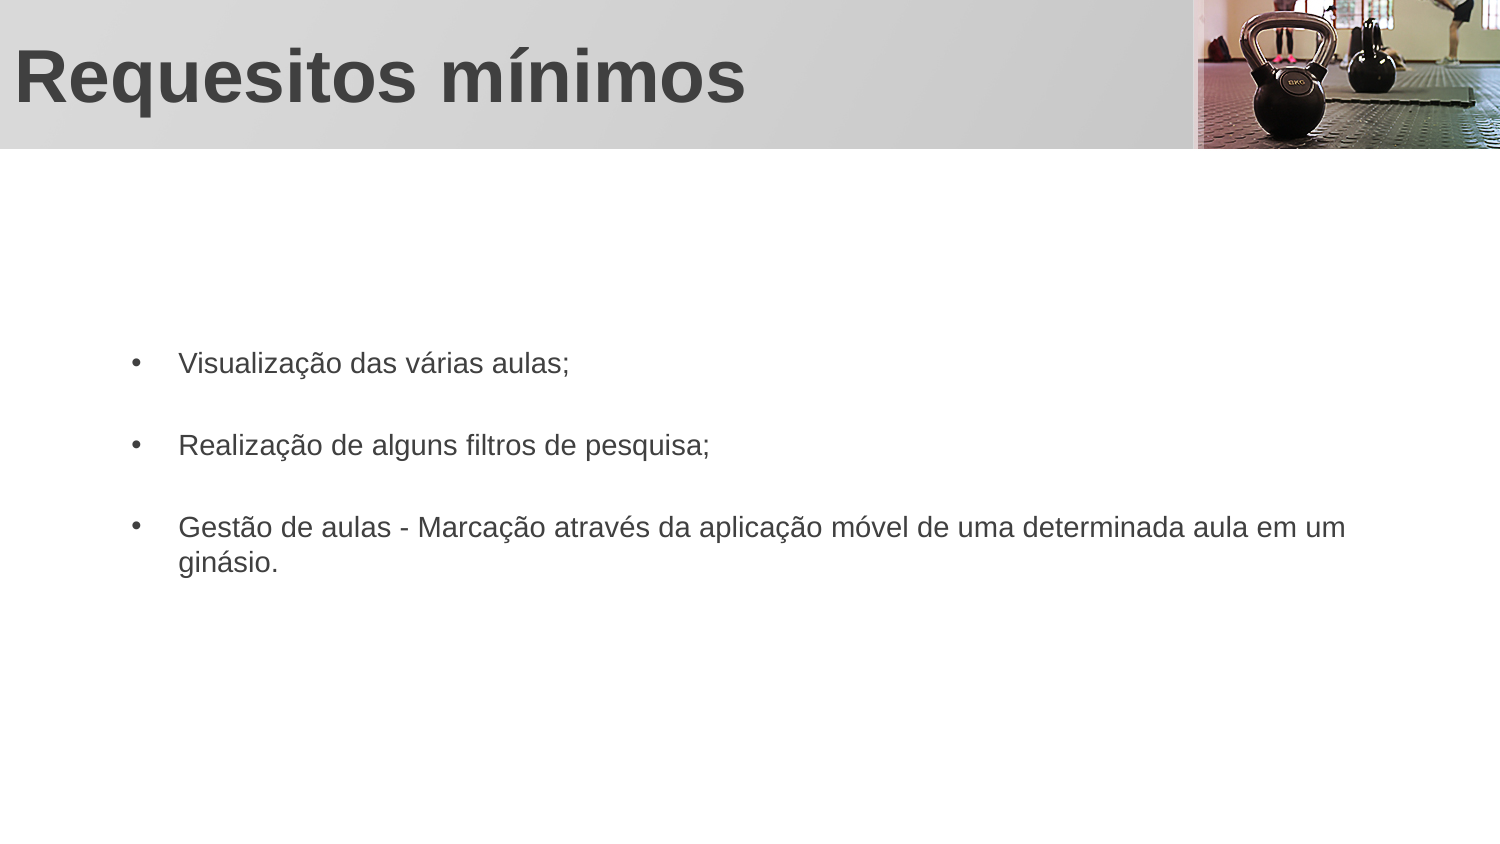

# Requesitos mínimos

Visualização das várias aulas;

Realização de alguns filtros de pesquisa;

Gestão de aulas - Marcação através da aplicação móvel de uma determinada aula em um ginásio.